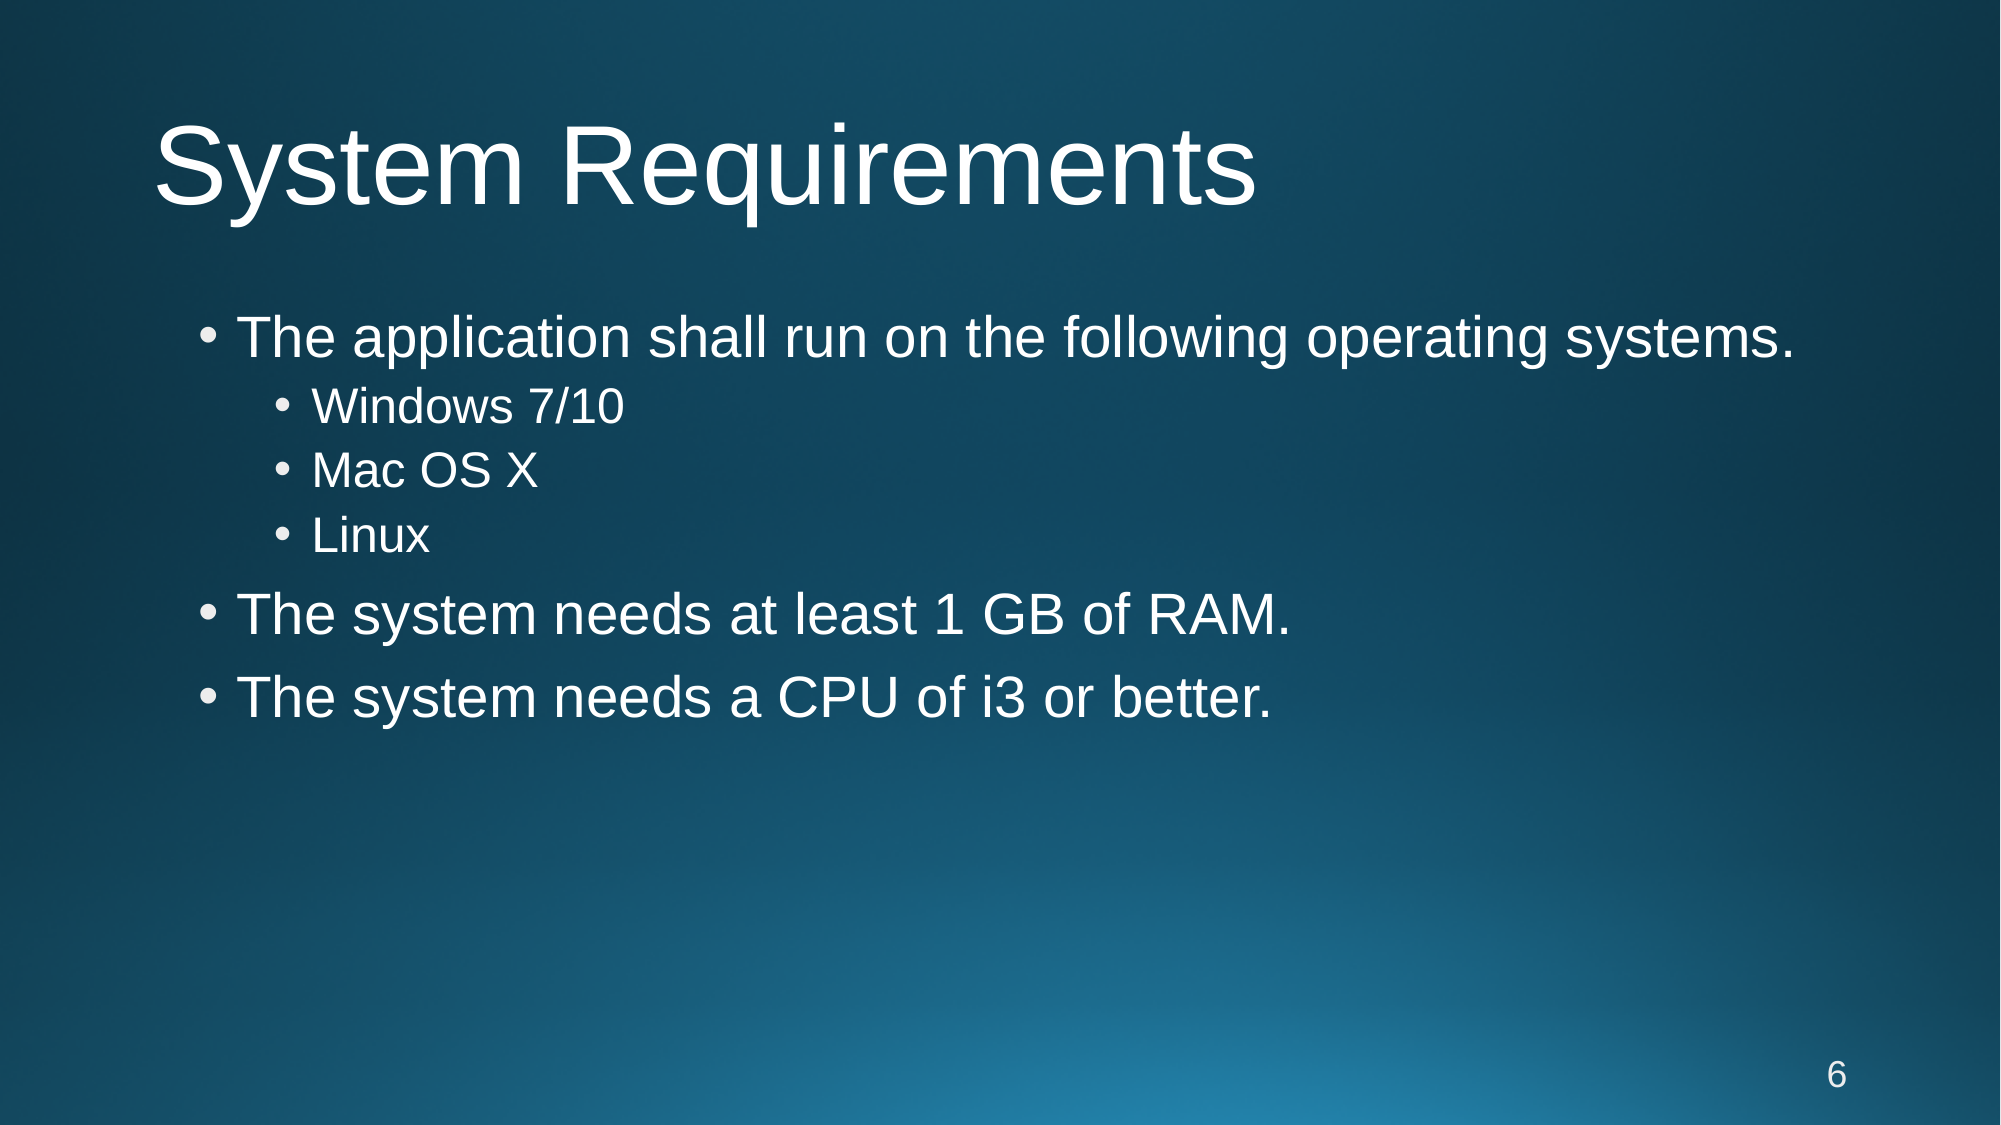

# System Requirements
The application shall run on the following operating systems.
Windows 7/10
Mac OS X
Linux
The system needs at least 1 GB of RAM.
The system needs a CPU of i3 or better.
6